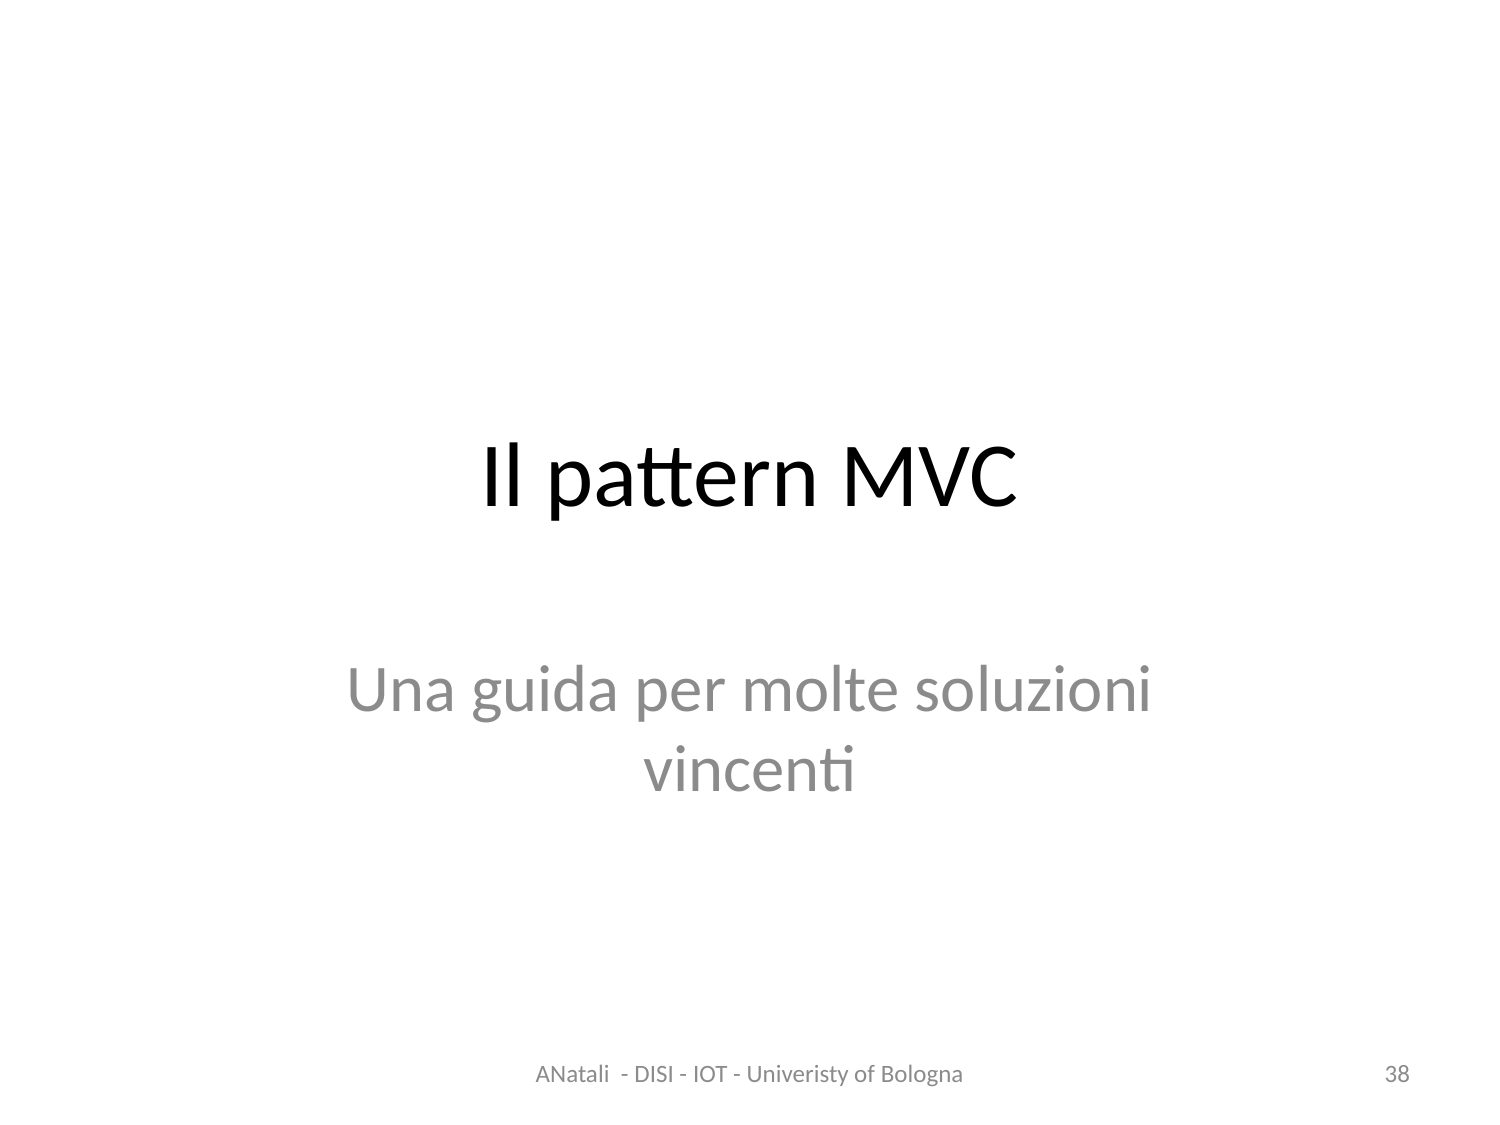

# Il pattern MVC
Una guida per molte soluzioni vincenti
ANatali  - DISI - IOT - Univeristy of Bologna
38